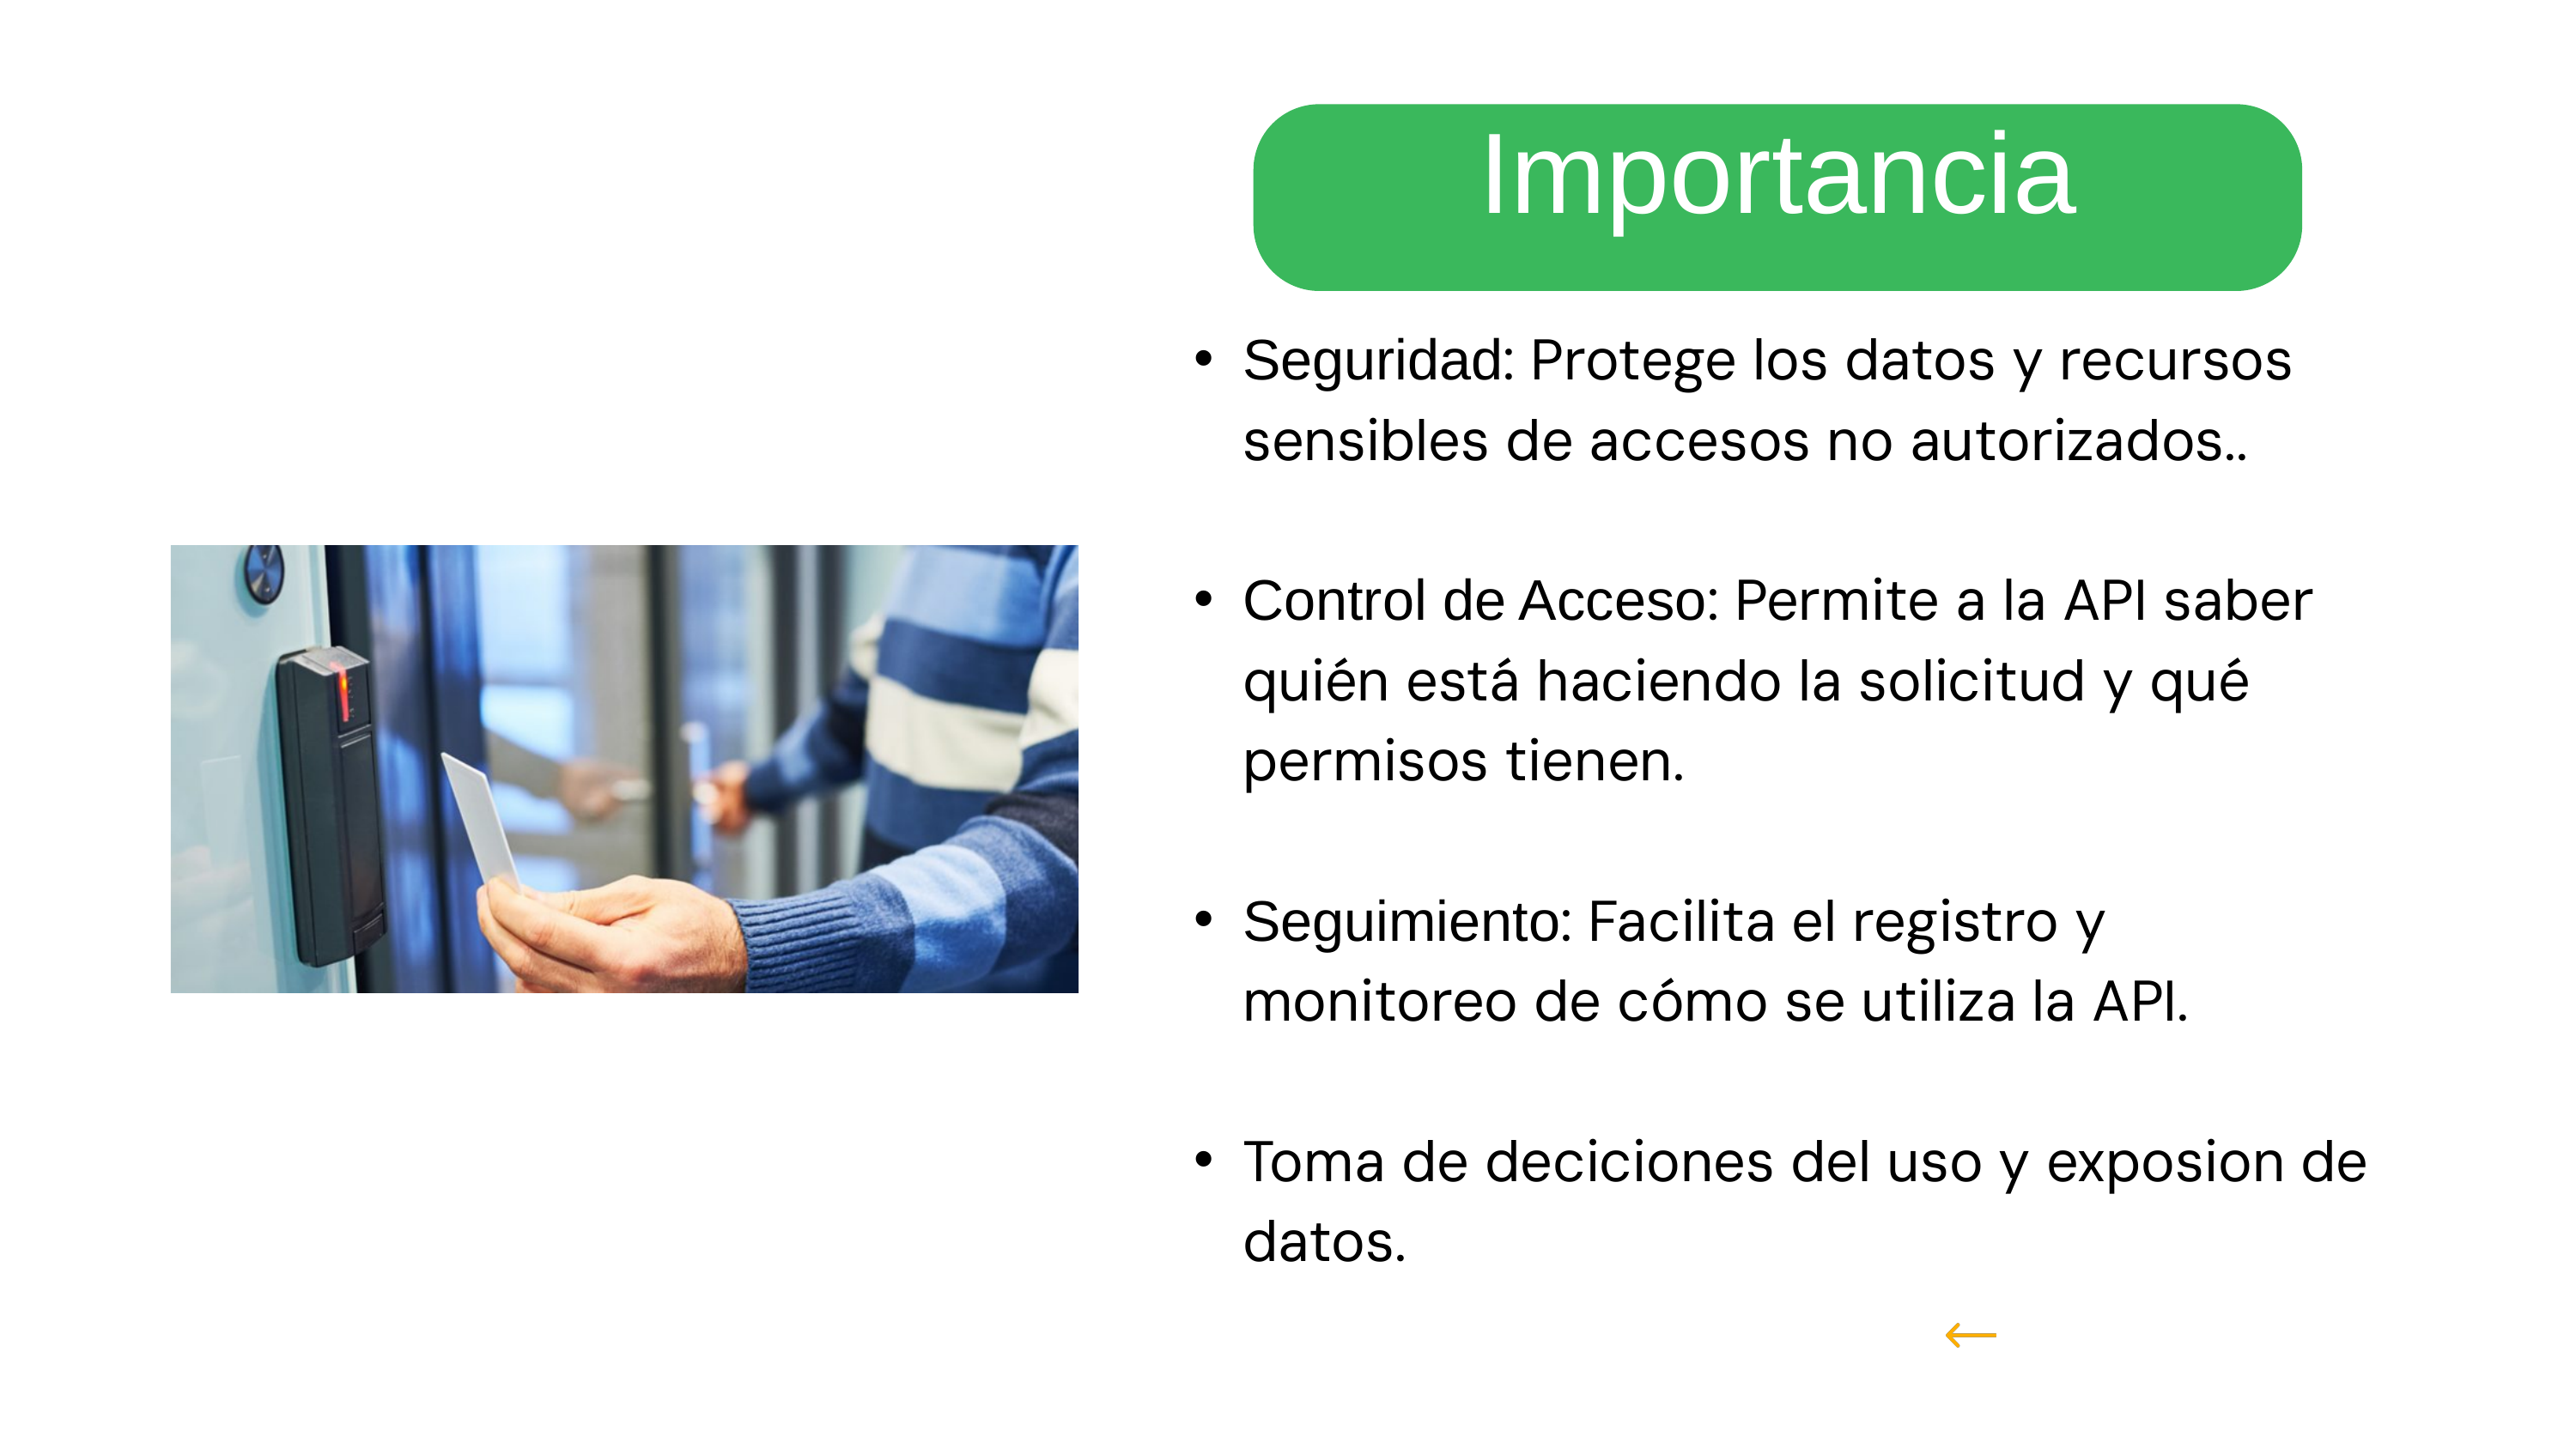

Importancia
Seguridad: Protege los datos y recursos sensibles de accesos no autorizados..

Control de Acceso: Permite a la API saber quién está haciendo la solicitud y qué permisos tienen.

Seguimiento: Facilita el registro y monitoreo de cómo se utiliza la API.

Toma de deciciones del uso y exposion de datos.